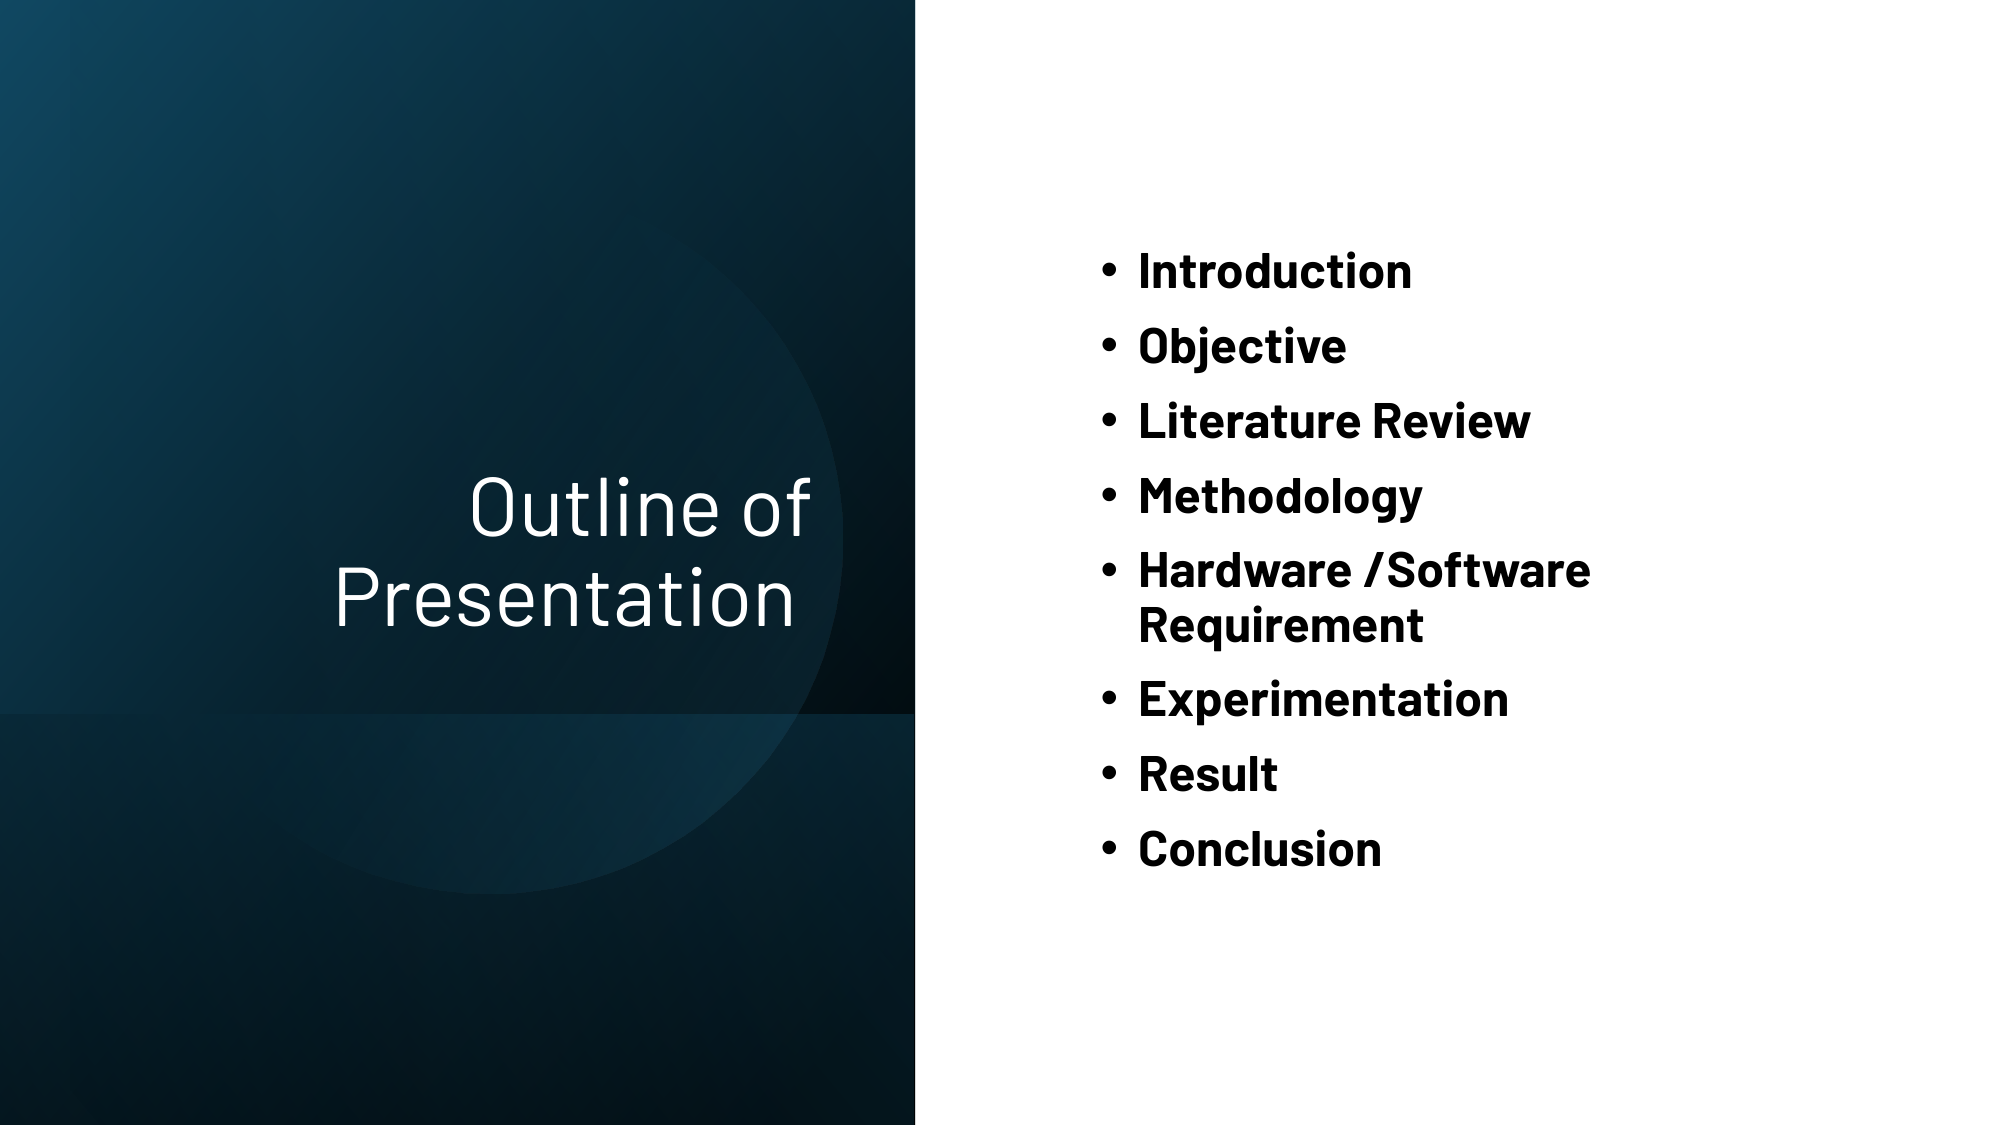

# Outline of Presentation

Introduction
Objective
Literature Review
Methodology
Hardware /Software Requirement
Experimentation
Result
Conclusion